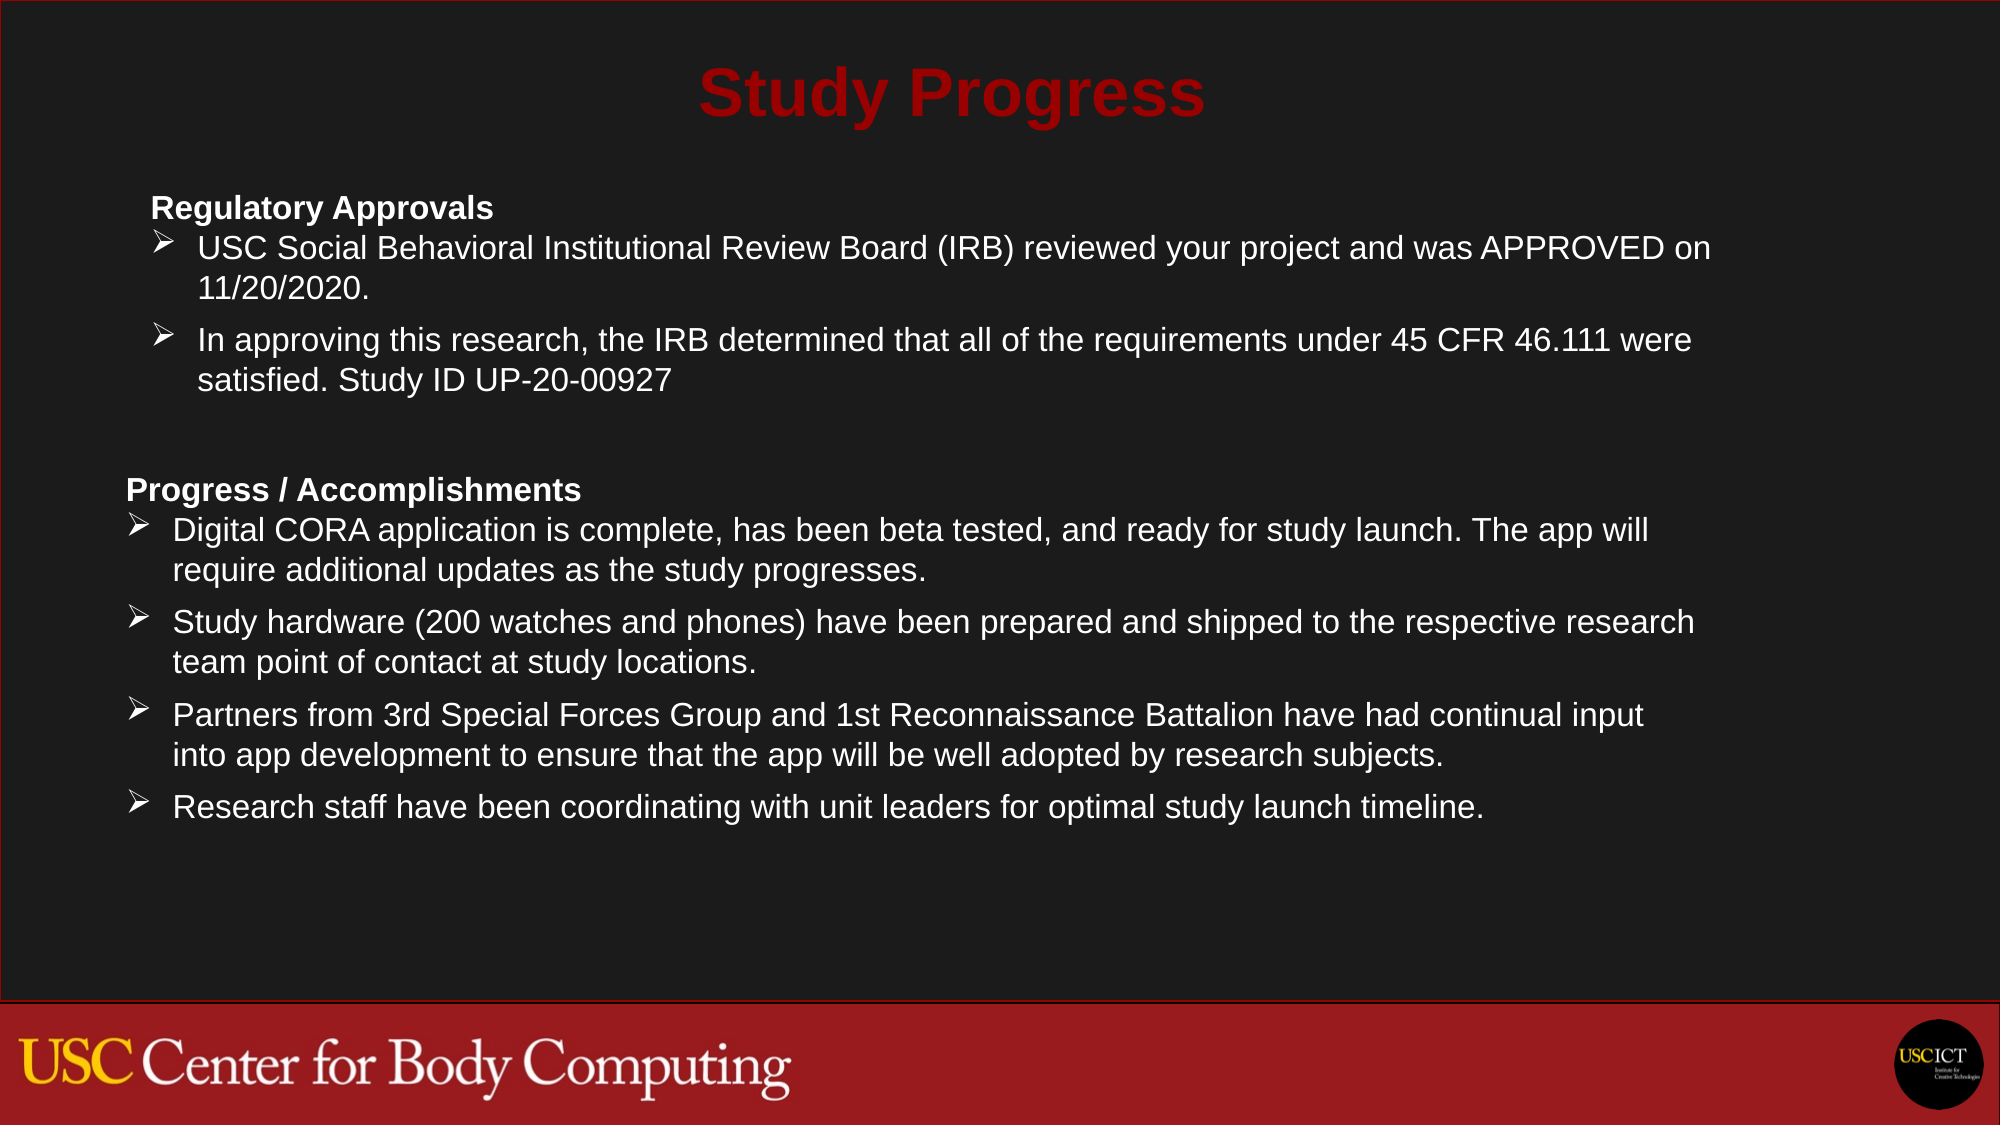

Study Progress
Regulatory Approvals
USC Social Behavioral Institutional Review Board (IRB) reviewed your project and was APPROVED on 11/20/2020.
In approving this research, the IRB determined that all of the requirements under 45 CFR 46.111 were satisfied. Study ID UP-20-00927
Progress / Accomplishments
Digital CORA application is complete, has been beta tested, and ready for study launch. The app will require additional updates as the study progresses.
Study hardware (200 watches and phones) have been prepared and shipped to the respective research team point of contact at study locations.
Partners from 3rd Special Forces Group and 1st Reconnaissance Battalion have had continual input into app development to ensure that the app will be well adopted by research subjects.
Research staff have been coordinating with unit leaders for optimal study launch timeline.